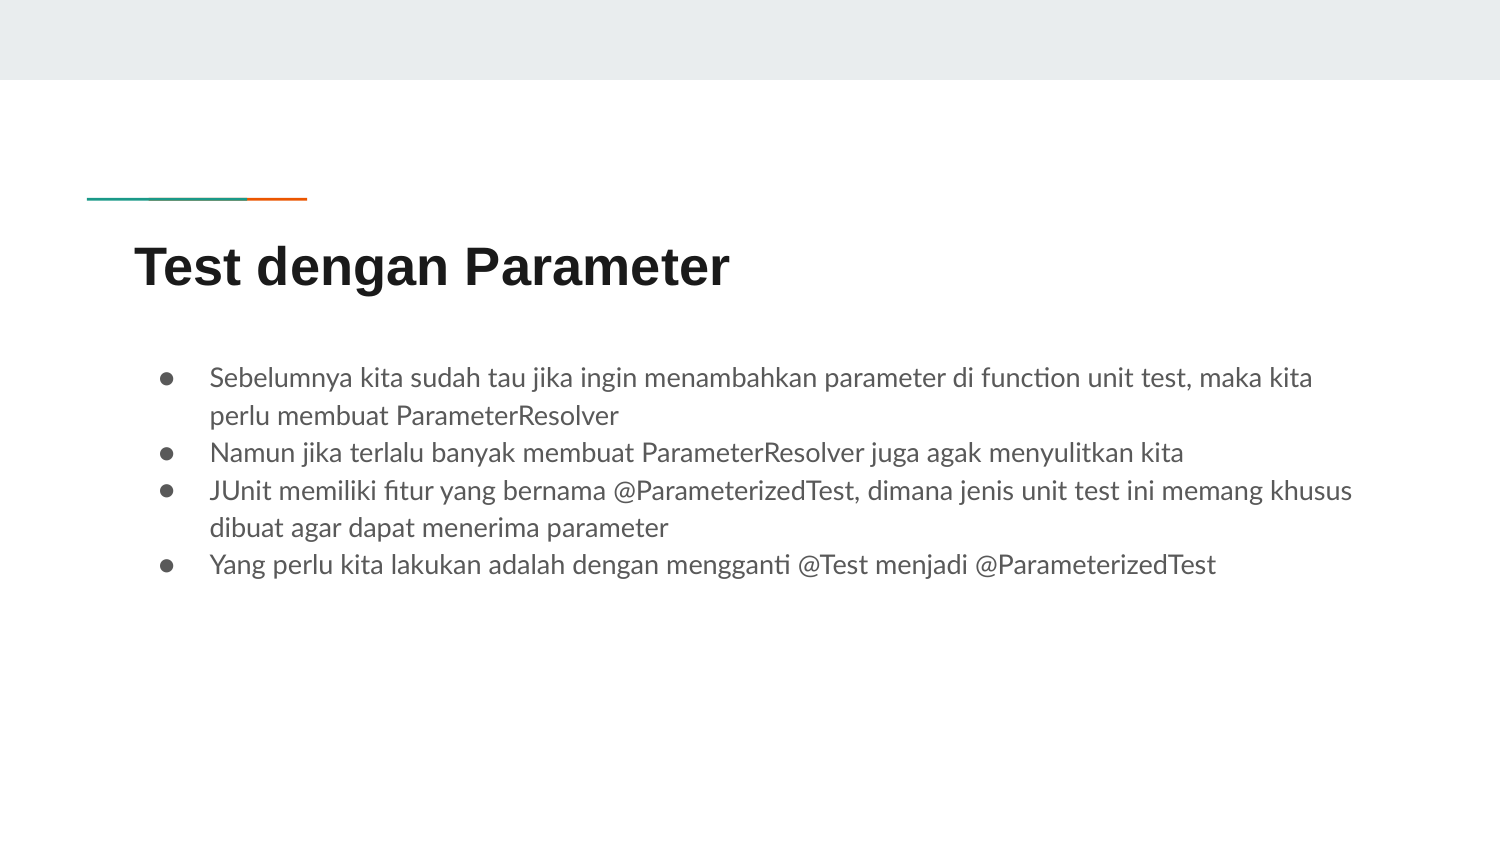

# Test dengan Parameter
Sebelumnya kita sudah tau jika ingin menambahkan parameter di function unit test, maka kita perlu membuat ParameterResolver
Namun jika terlalu banyak membuat ParameterResolver juga agak menyulitkan kita
JUnit memiliki fitur yang bernama @ParameterizedTest, dimana jenis unit test ini memang khusus dibuat agar dapat menerima parameter
Yang perlu kita lakukan adalah dengan mengganti @Test menjadi @ParameterizedTest